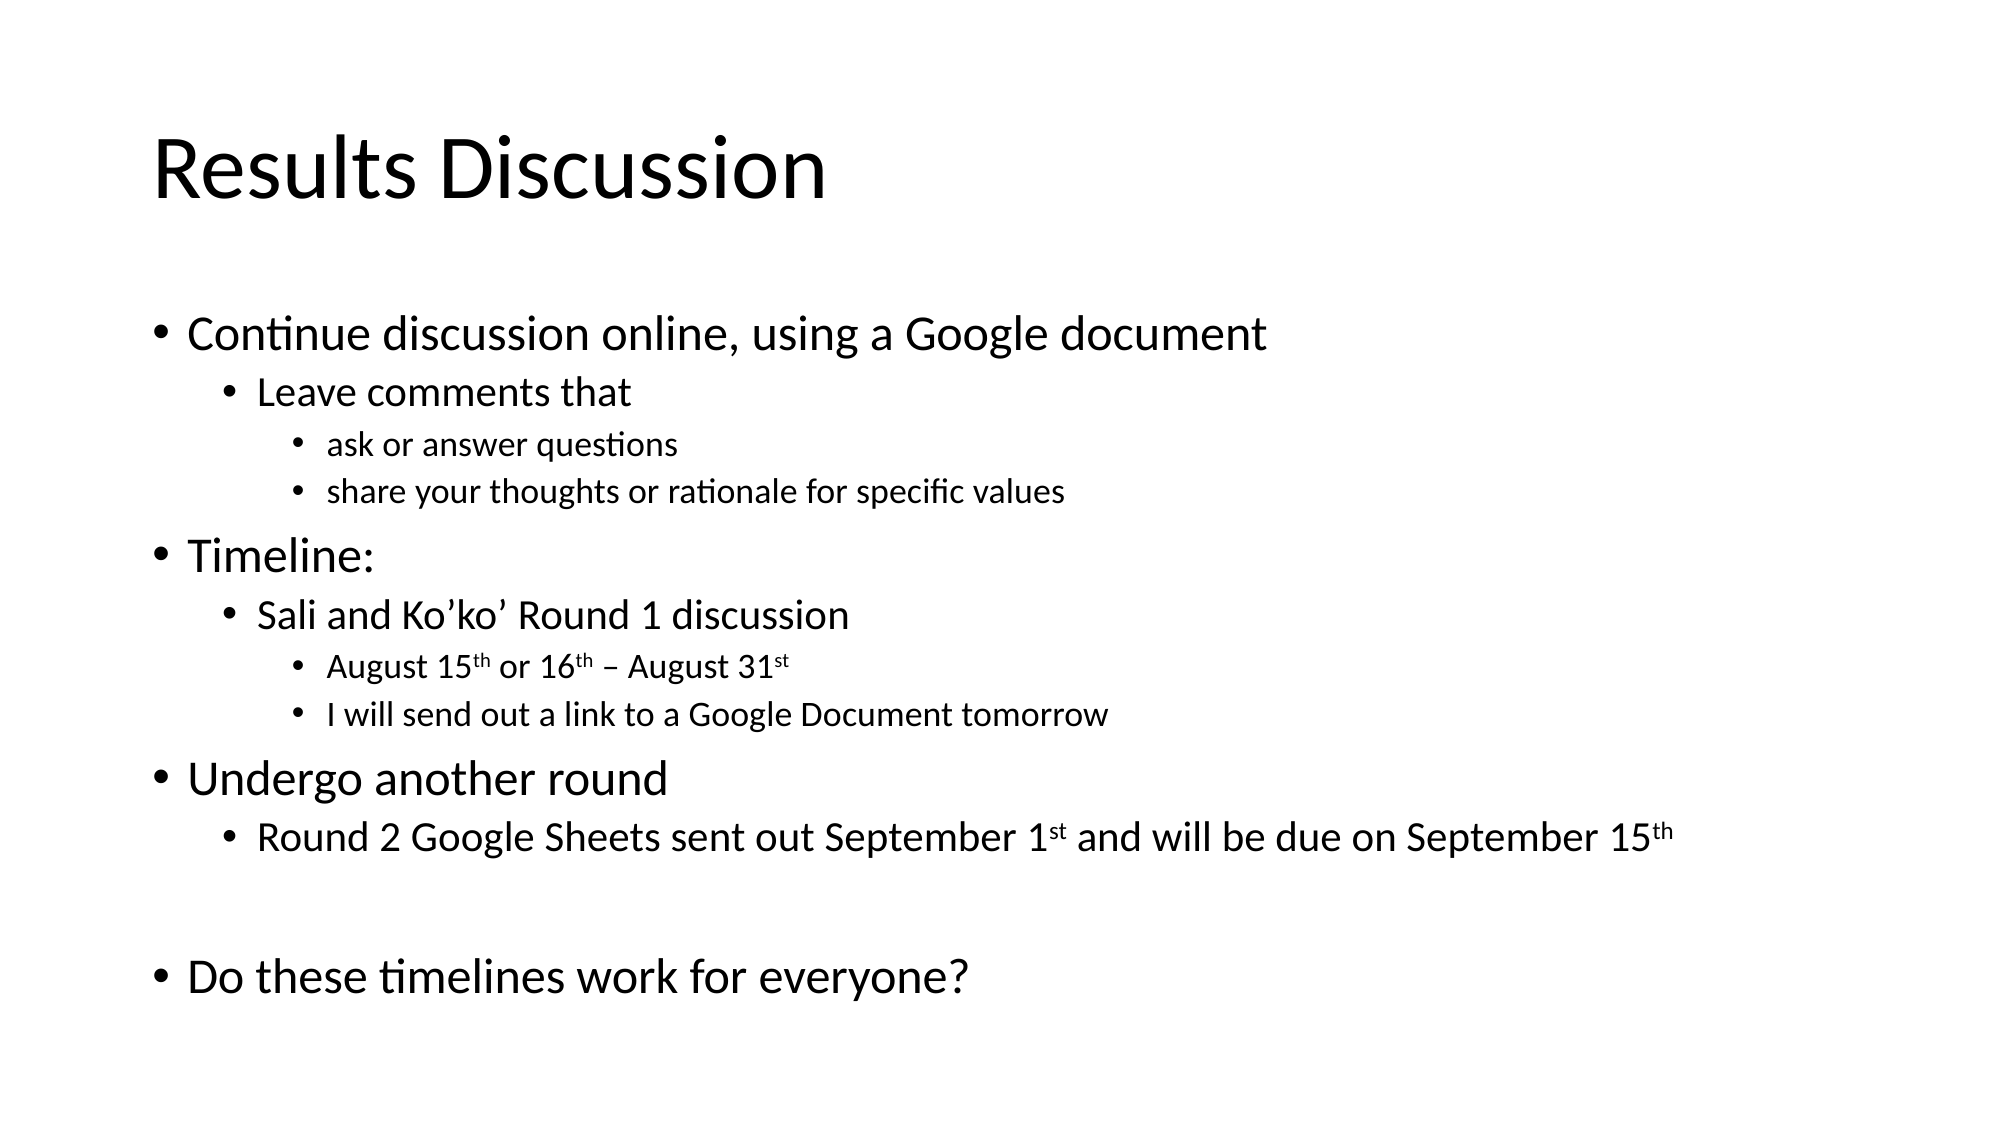

# Results Discussion
Continue discussion online, using a Google document
Leave comments that
ask or answer questions
share your thoughts or rationale for specific values
Timeline:
Sali and Ko’ko’ Round 1 discussion
August 15th or 16th – August 31st
I will send out a link to a Google Document tomorrow
Undergo another round
Round 2 Google Sheets sent out September 1st and will be due on September 15th

Do these timelines work for everyone?